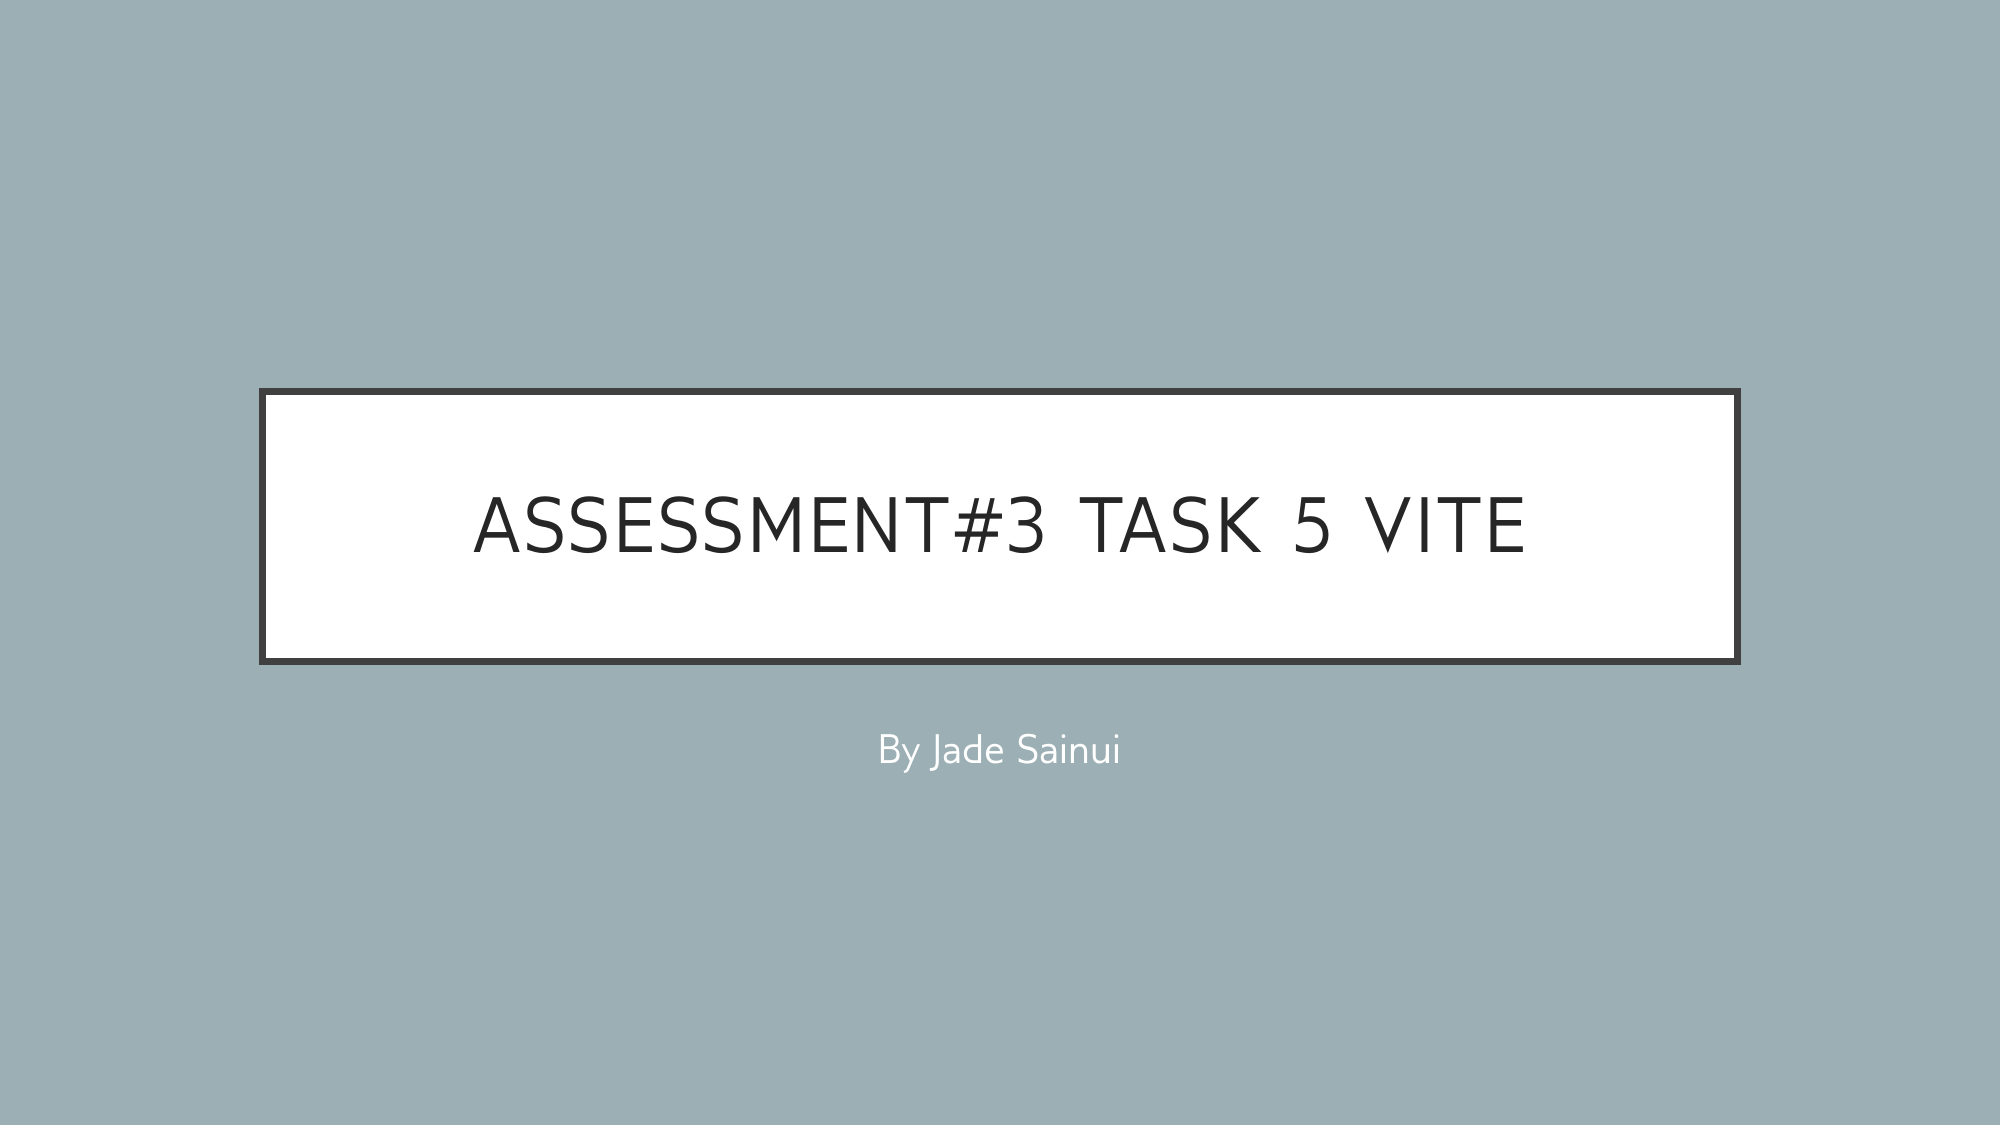

# Assessment#3 Task 5 VIte
By Jade Sainui